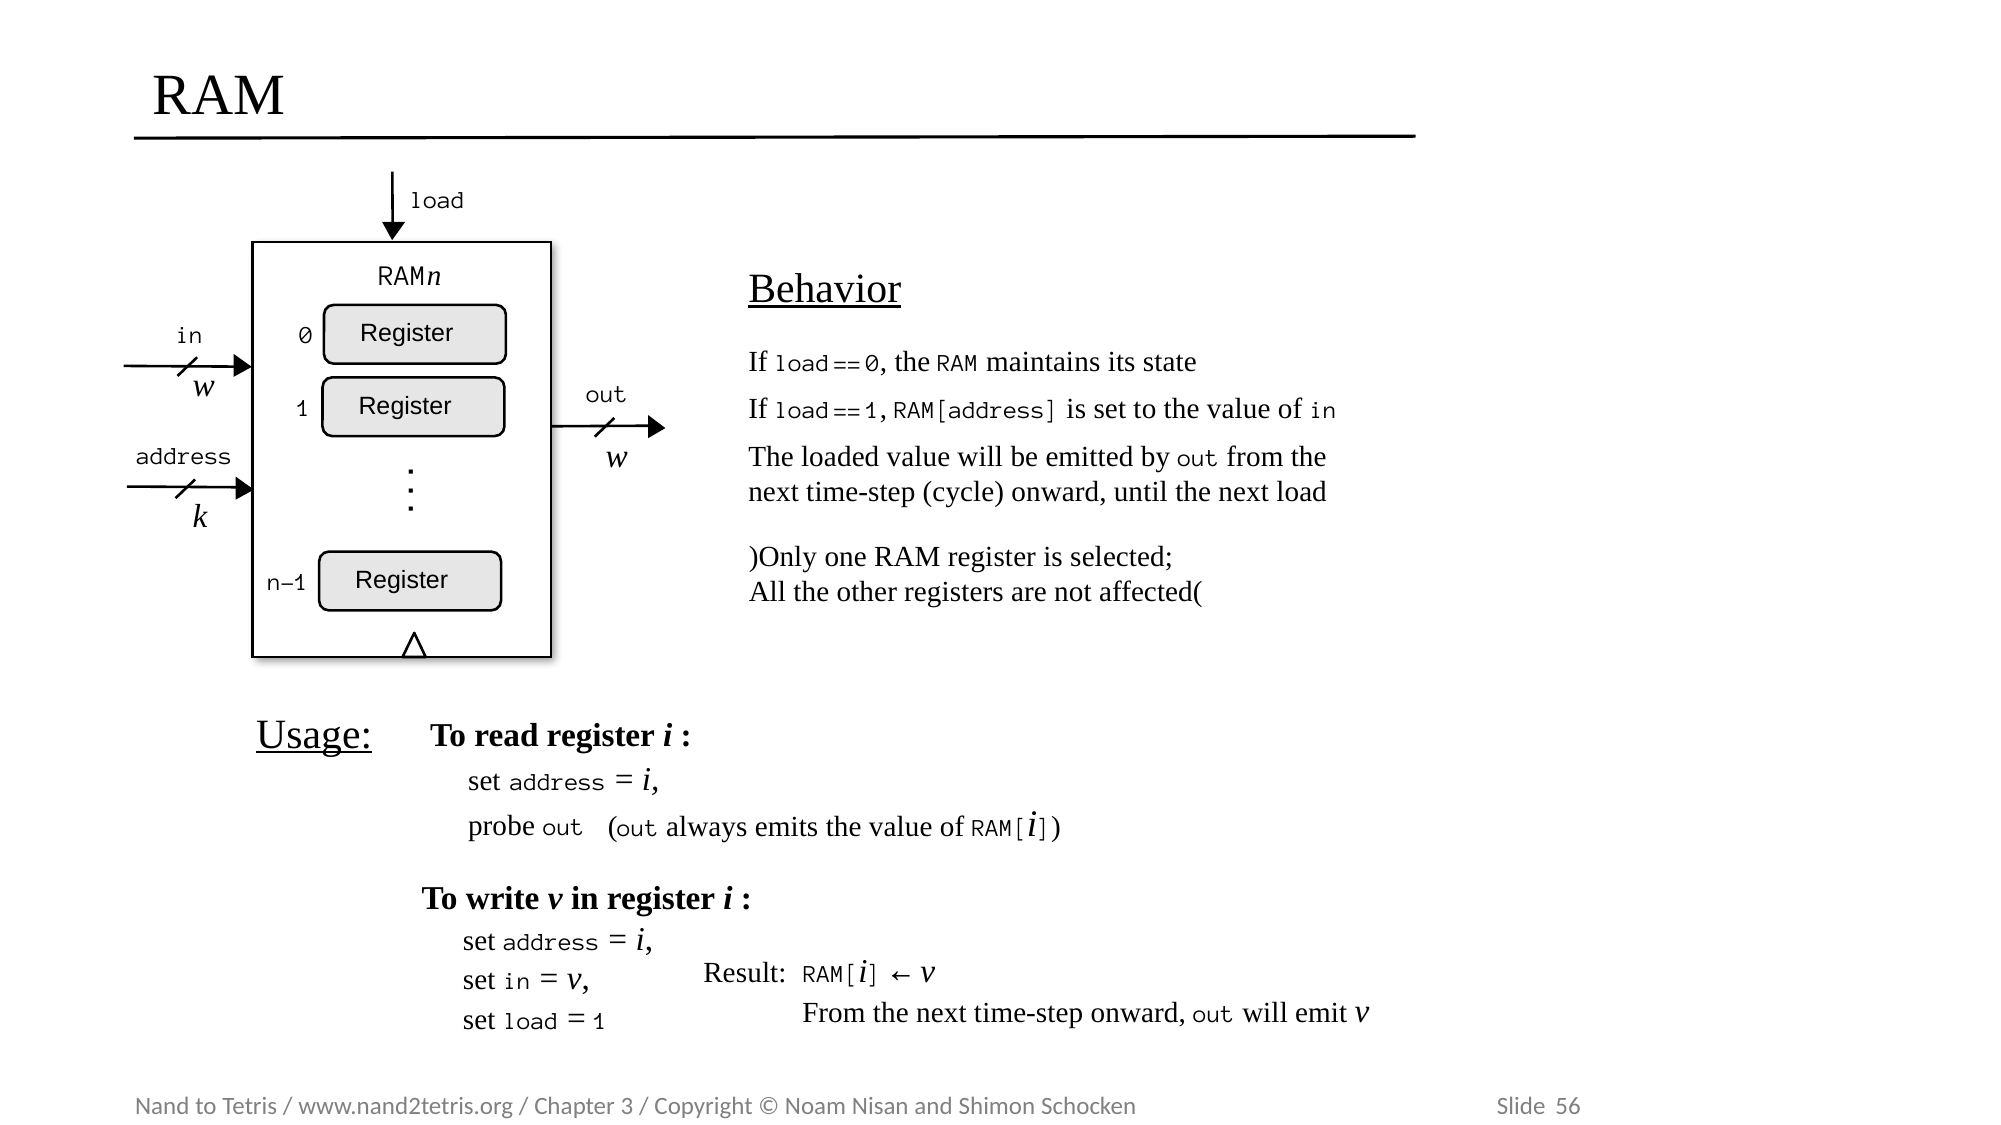

# RAM

load

RAMn

Register
0
in

w

out
Register
1

address

k
...

Register
n-1

Behavior
If load == 0, the RAM maintains its state
If load == 1, RAM[address] is set to the value of in
The loaded value will be emitted by out from the
next time-step (cycle) onward, until the next load
w
)Only one RAM register is selected;
All the other registers are not affected(
Usage:
To read register i :
    set address = i,
    probe out

(out always emits the value of RAM[i])
To write v in register i :
     set address = i,
     set in = v,
     set load = 1
Result:  RAM[i] ← v
            From the next time-step onward, out will emit v